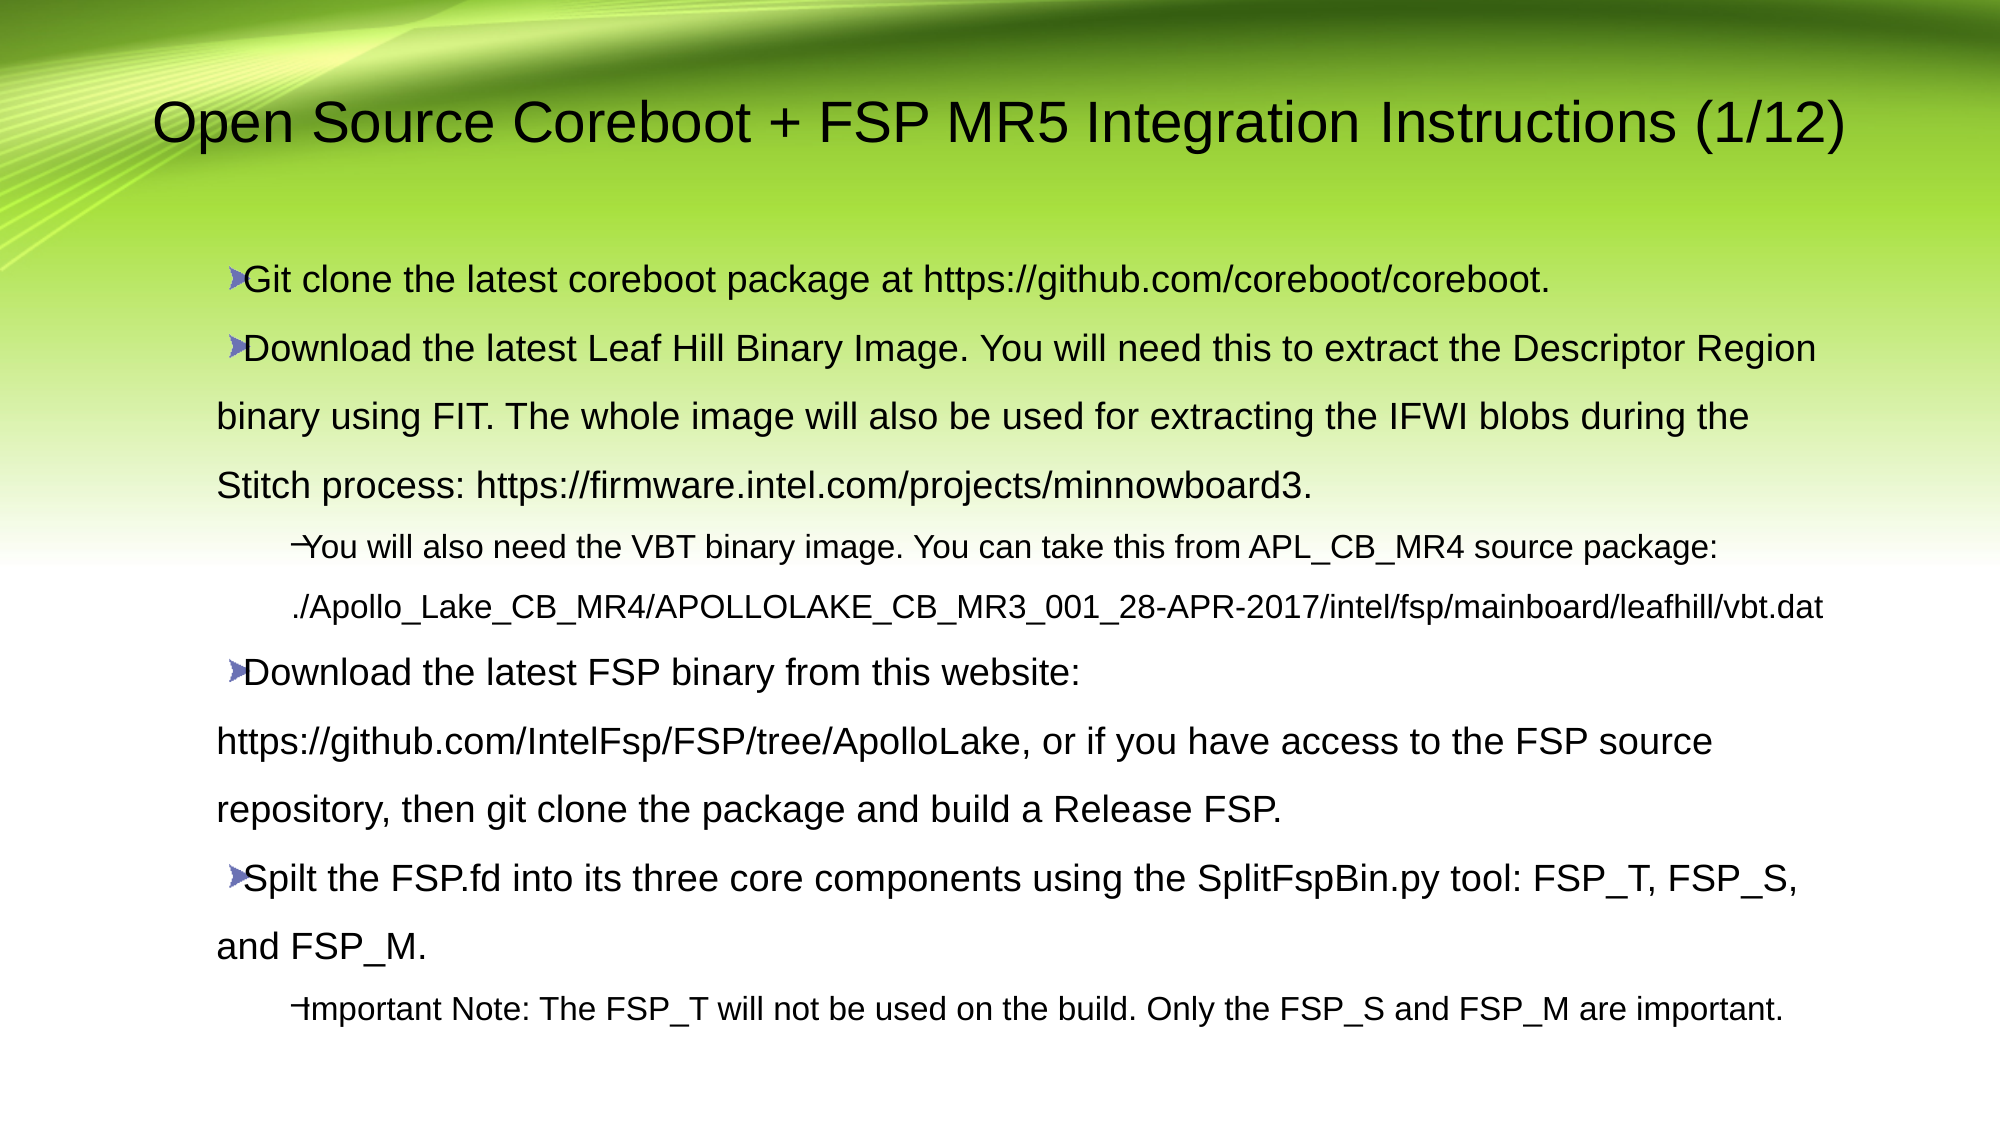

# Open Source Coreboot + FSP MR5 Integration Instructions (1/12)
Git clone the latest coreboot package at https://github.com/coreboot/coreboot.
Download the latest Leaf Hill Binary Image. You will need this to extract the Descriptor Region binary using FIT. The whole image will also be used for extracting the IFWI blobs during the Stitch process: https://firmware.intel.com/projects/minnowboard3.
You will also need the VBT binary image. You can take this from APL_CB_MR4 source package: ./Apollo_Lake_CB_MR4/APOLLOLAKE_CB_MR3_001_28-APR-2017/intel/fsp/mainboard/leafhill/vbt.dat
Download the latest FSP binary from this website: https://github.com/IntelFsp/FSP/tree/ApolloLake, or if you have access to the FSP source repository, then git clone the package and build a Release FSP.
Spilt the FSP.fd into its three core components using the SplitFspBin.py tool: FSP_T, FSP_S, and FSP_M.
Important Note: The FSP_T will not be used on the build. Only the FSP_S and FSP_M are important.